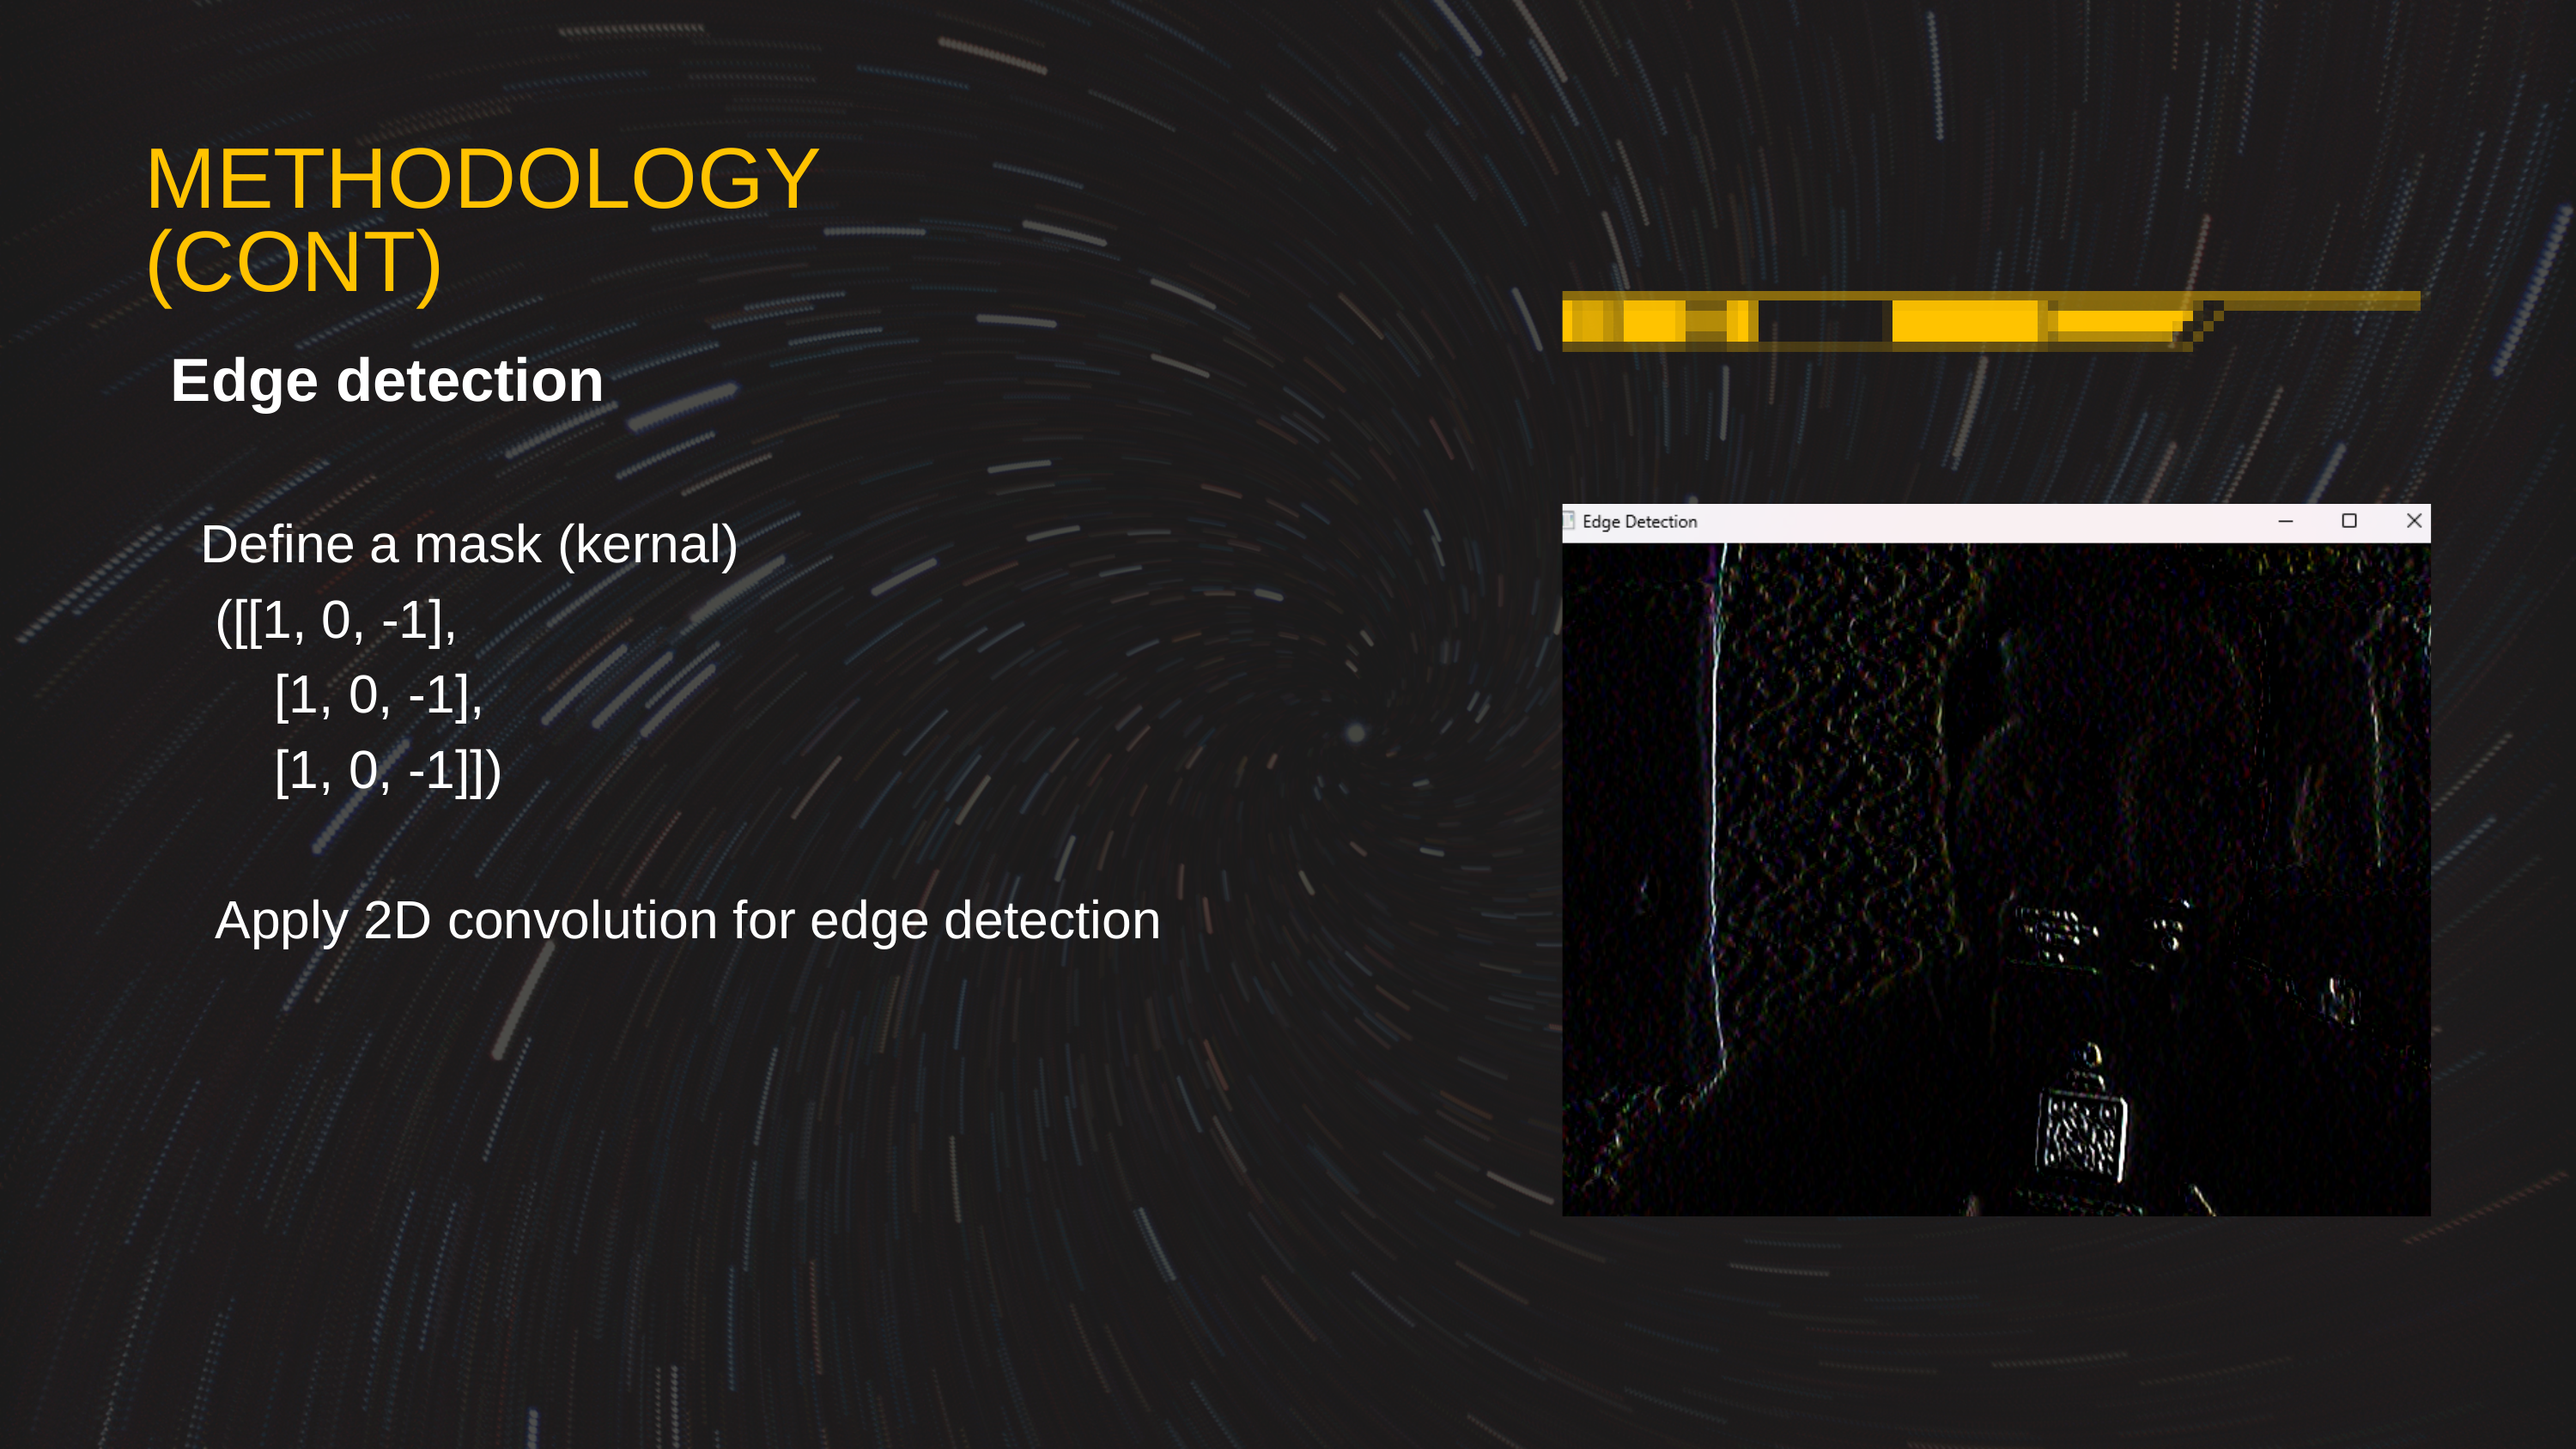

METHODOLOGY (CONT)

Edge detection

  Define a mask (kernal)
   ([[1, 0, -1],
       [1, 0, -1],
       [1, 0, -1]])

   Apply 2D convolution for edge detection